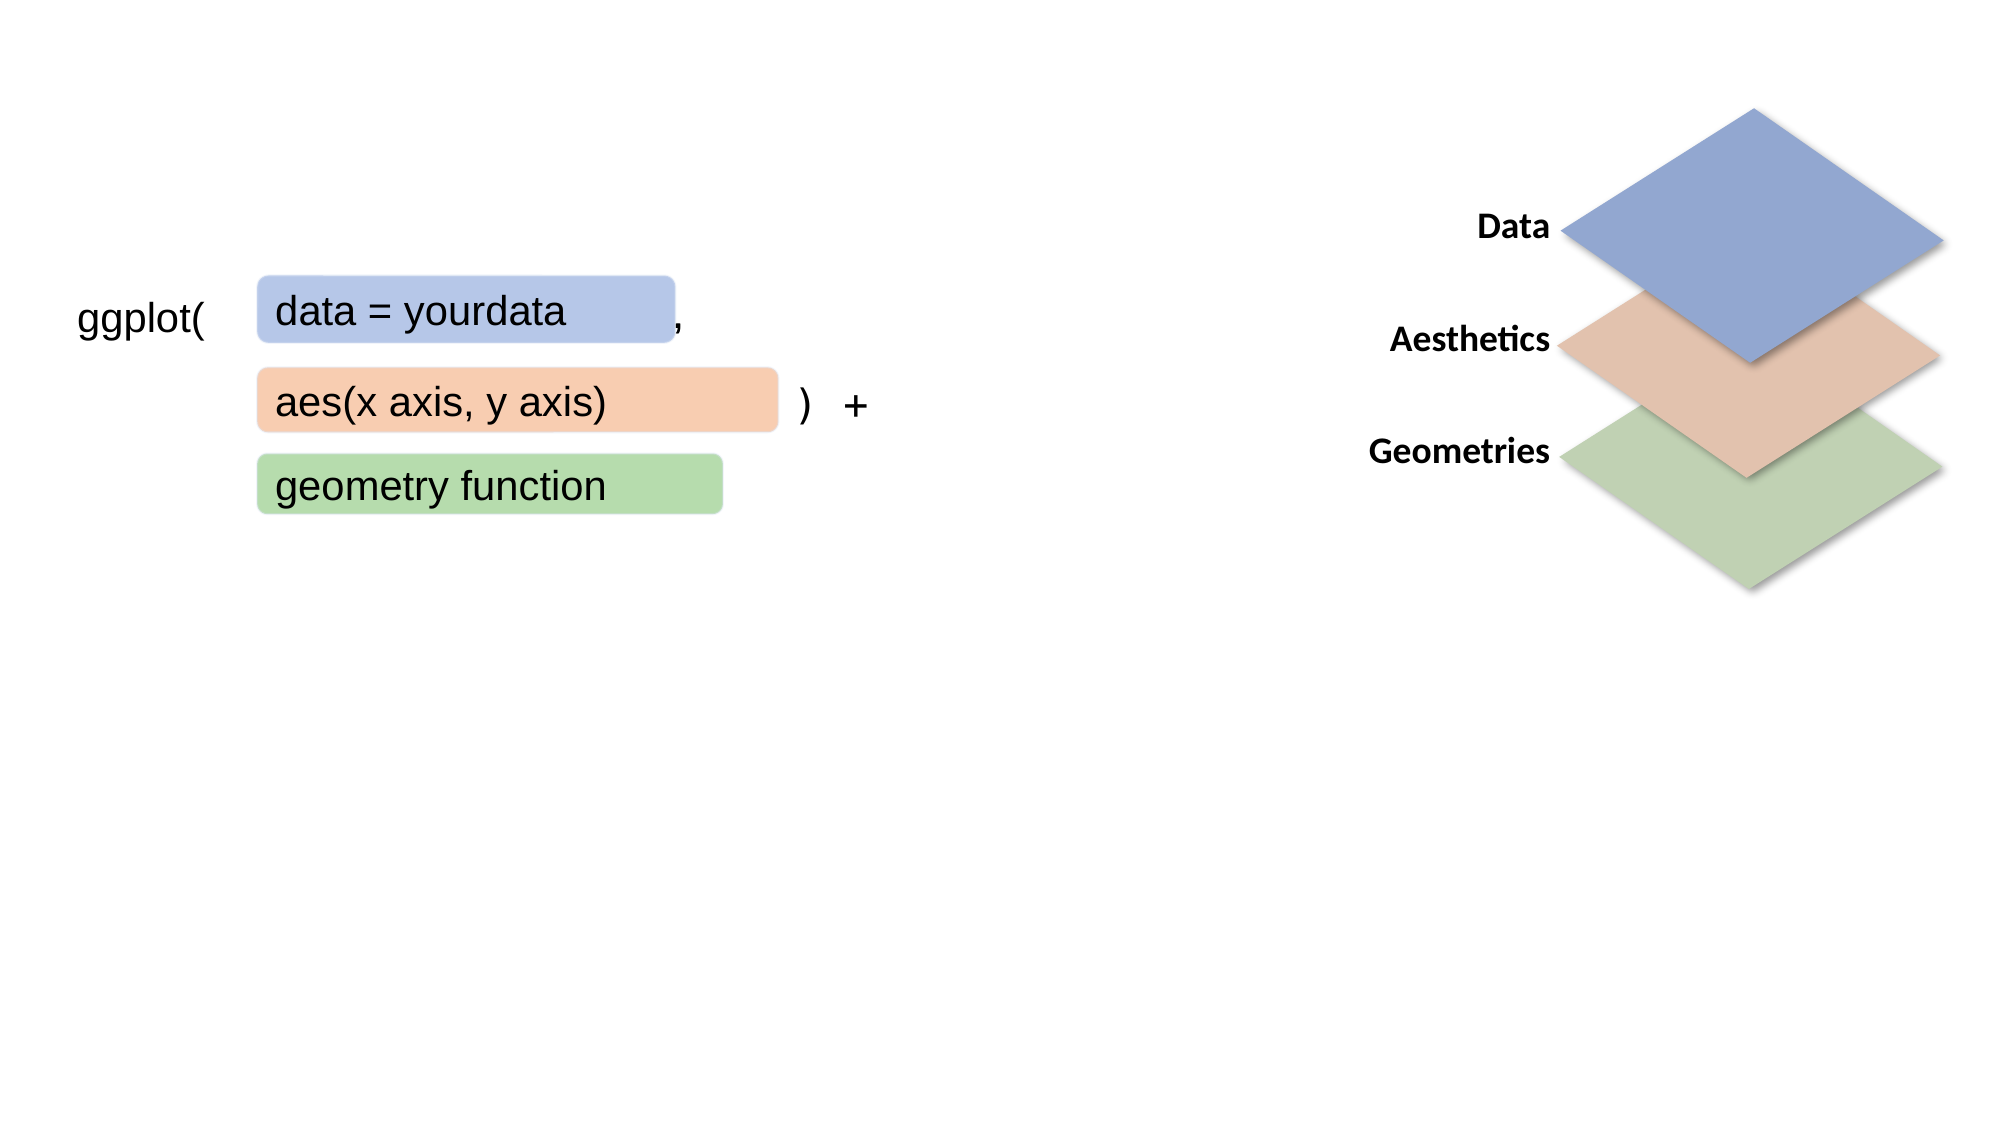

Data

,
,
ggplot(
data = yourdata
Aesthetics

) +
aes(x axis, y axis)
Geometries
geometry function